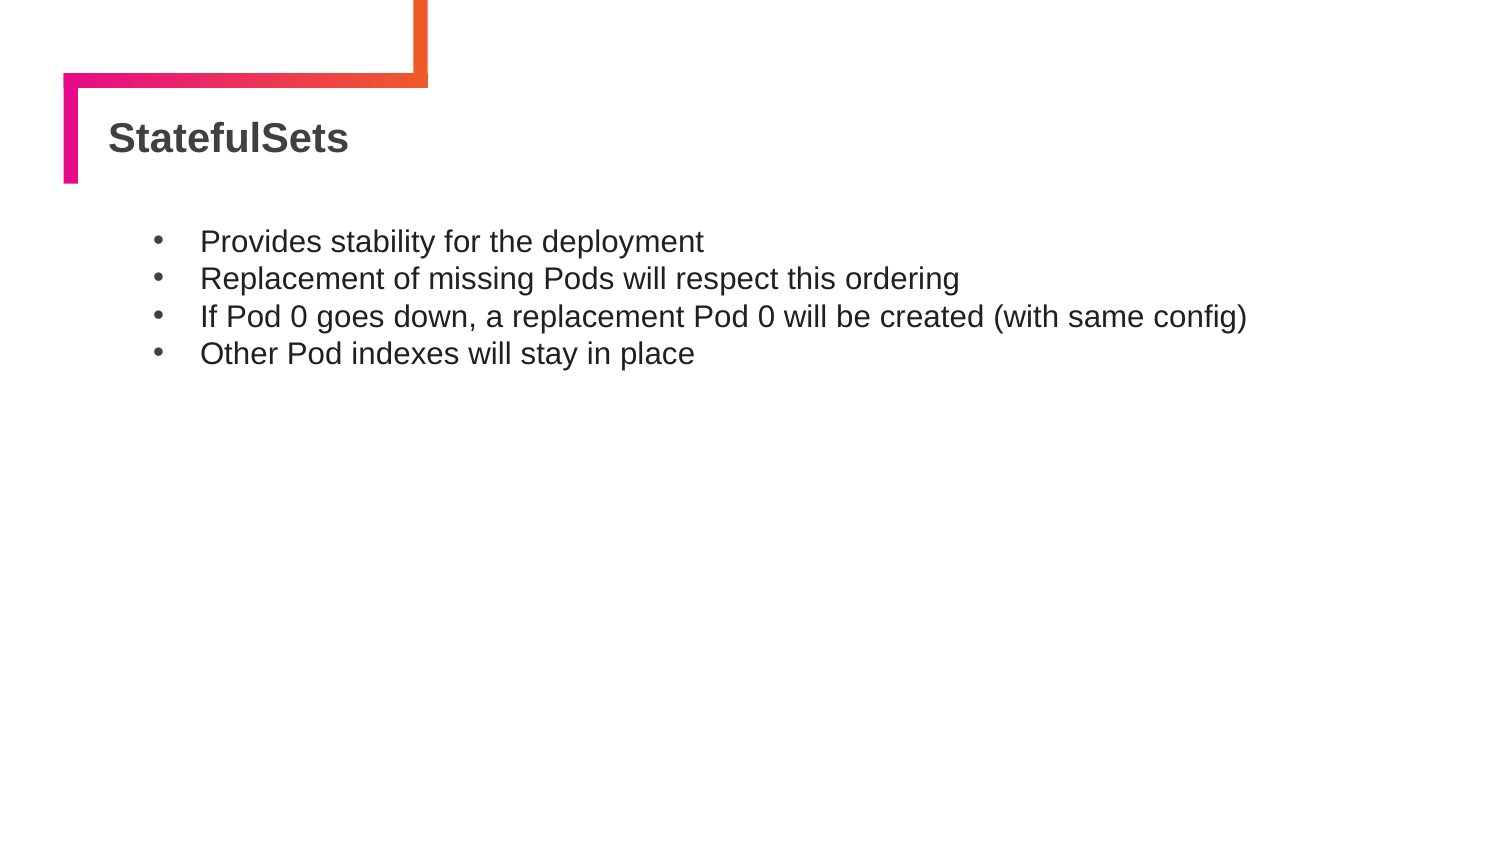

# StatefulSets
Provides stability for the deployment
Replacement of missing Pods will respect this ordering
If Pod 0 goes down, a replacement Pod 0 will be created (with same config)
Other Pod indexes will stay in place

151